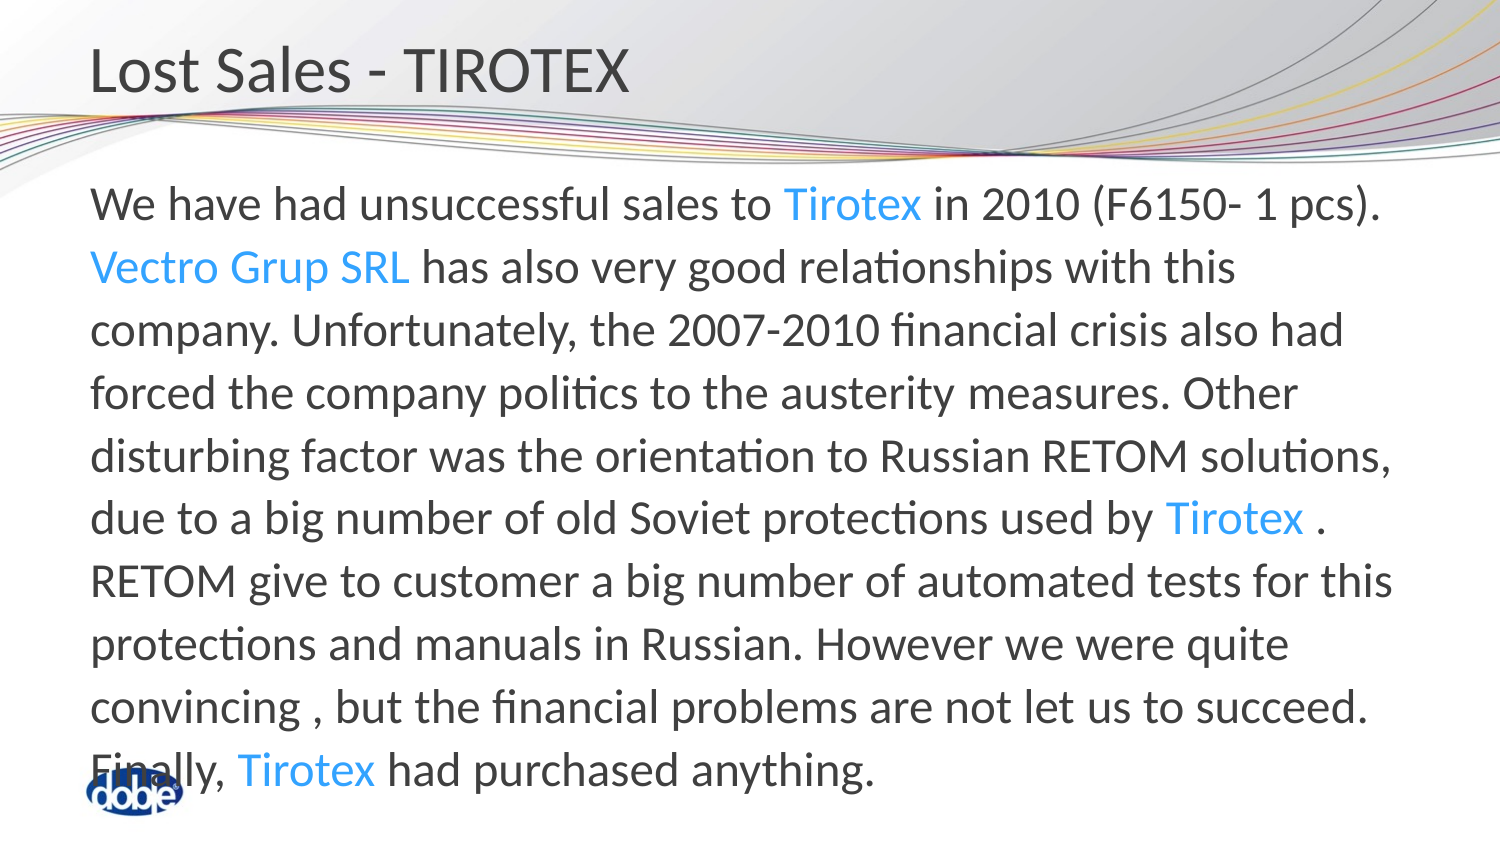

Lost Sales - TIROTEX
We have had unsuccessful sales to Tirotex in 2010 (F6150- 1 pcs). Vectro Grup SRL has also very good relationships with this company. Unfortunately, the 2007-2010 financial crisis also had forced the company politics to the austerity measures. Other disturbing factor was the orientation to Russian RETOM solutions, due to a big number of old Soviet protections used by Tirotex . RETOM give to customer a big number of automated tests for this protections and manuals in Russian. However we were quite convincing , but the financial problems are not let us to succeed. Finally, Tirotex had purchased anything.